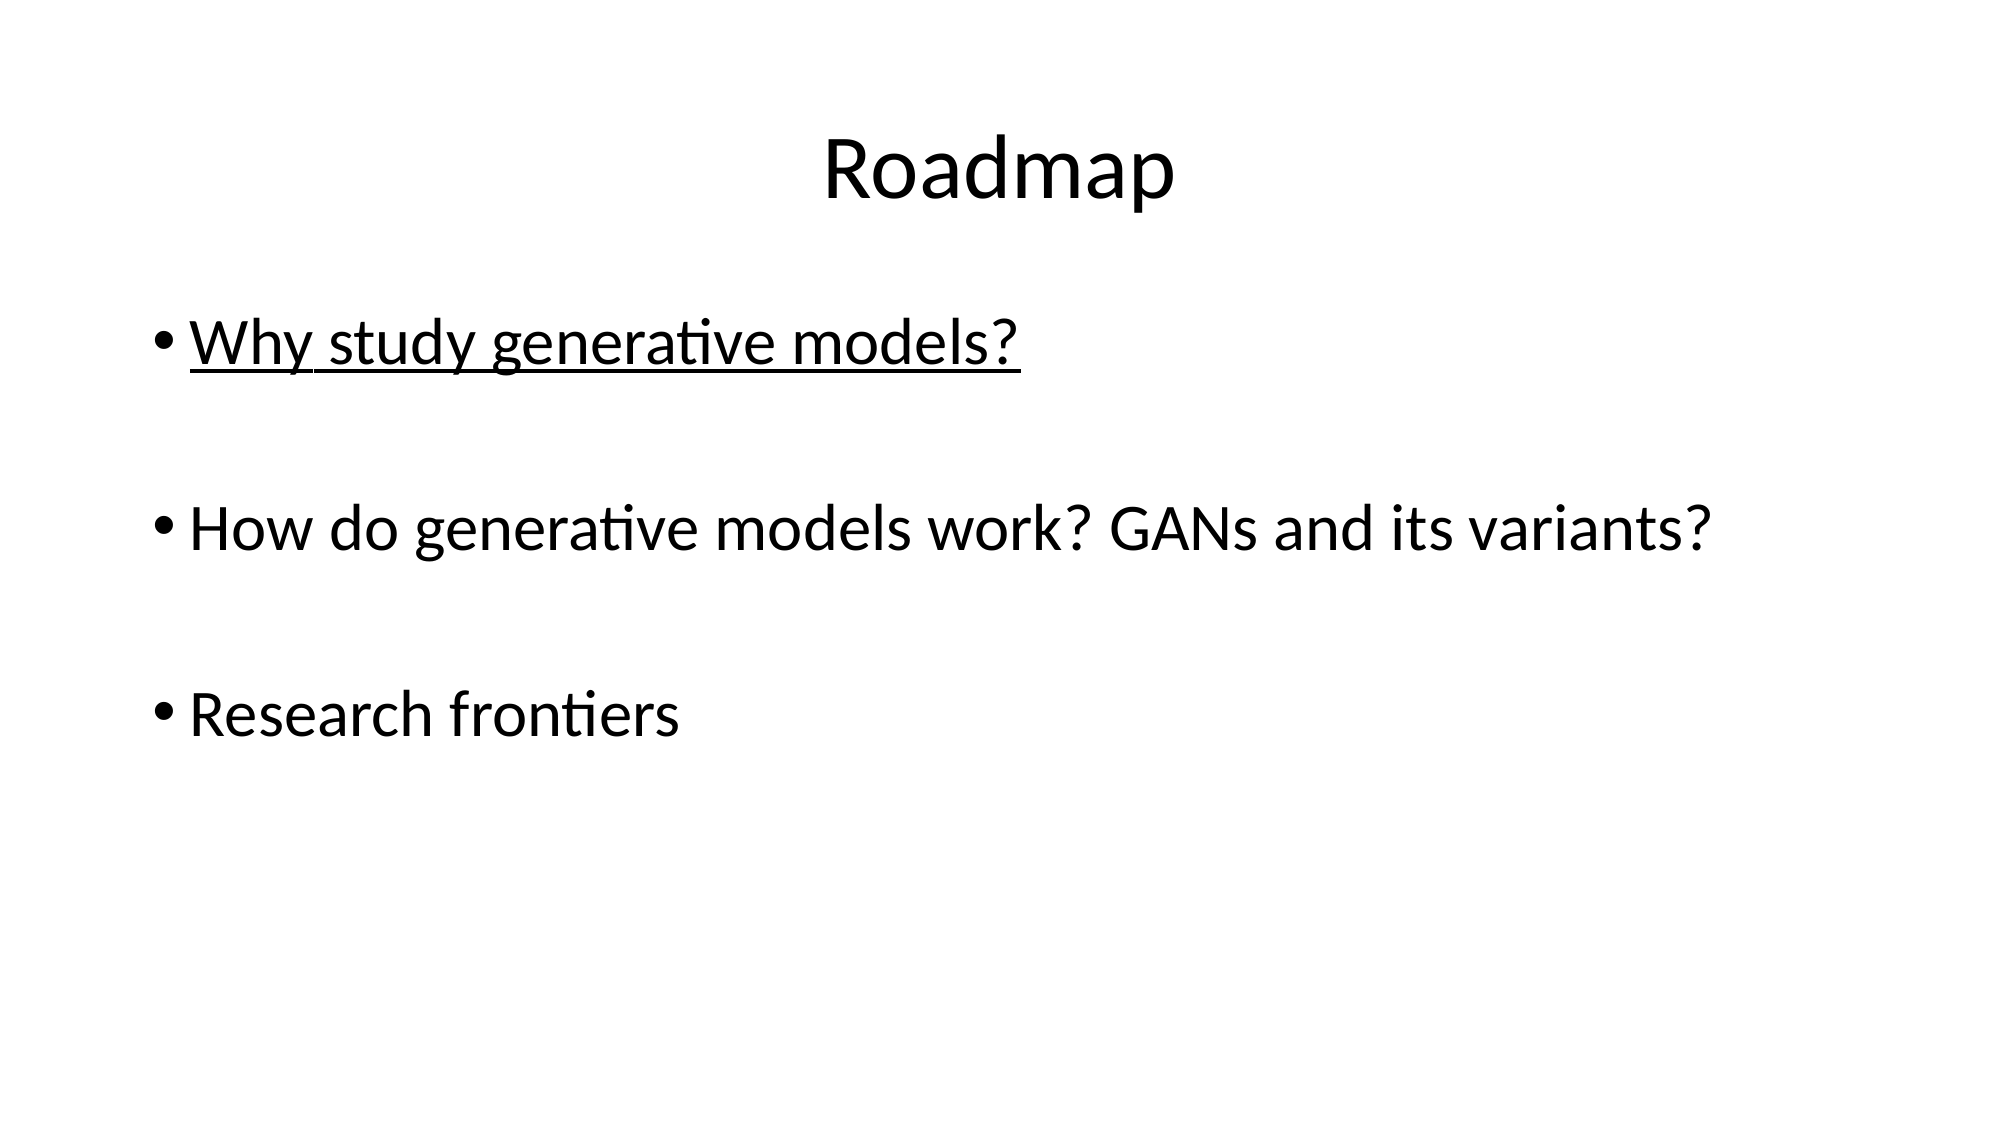

# Roadmap
Why study generative models?

How do generative models work? GANs and its variants?

Research frontiers